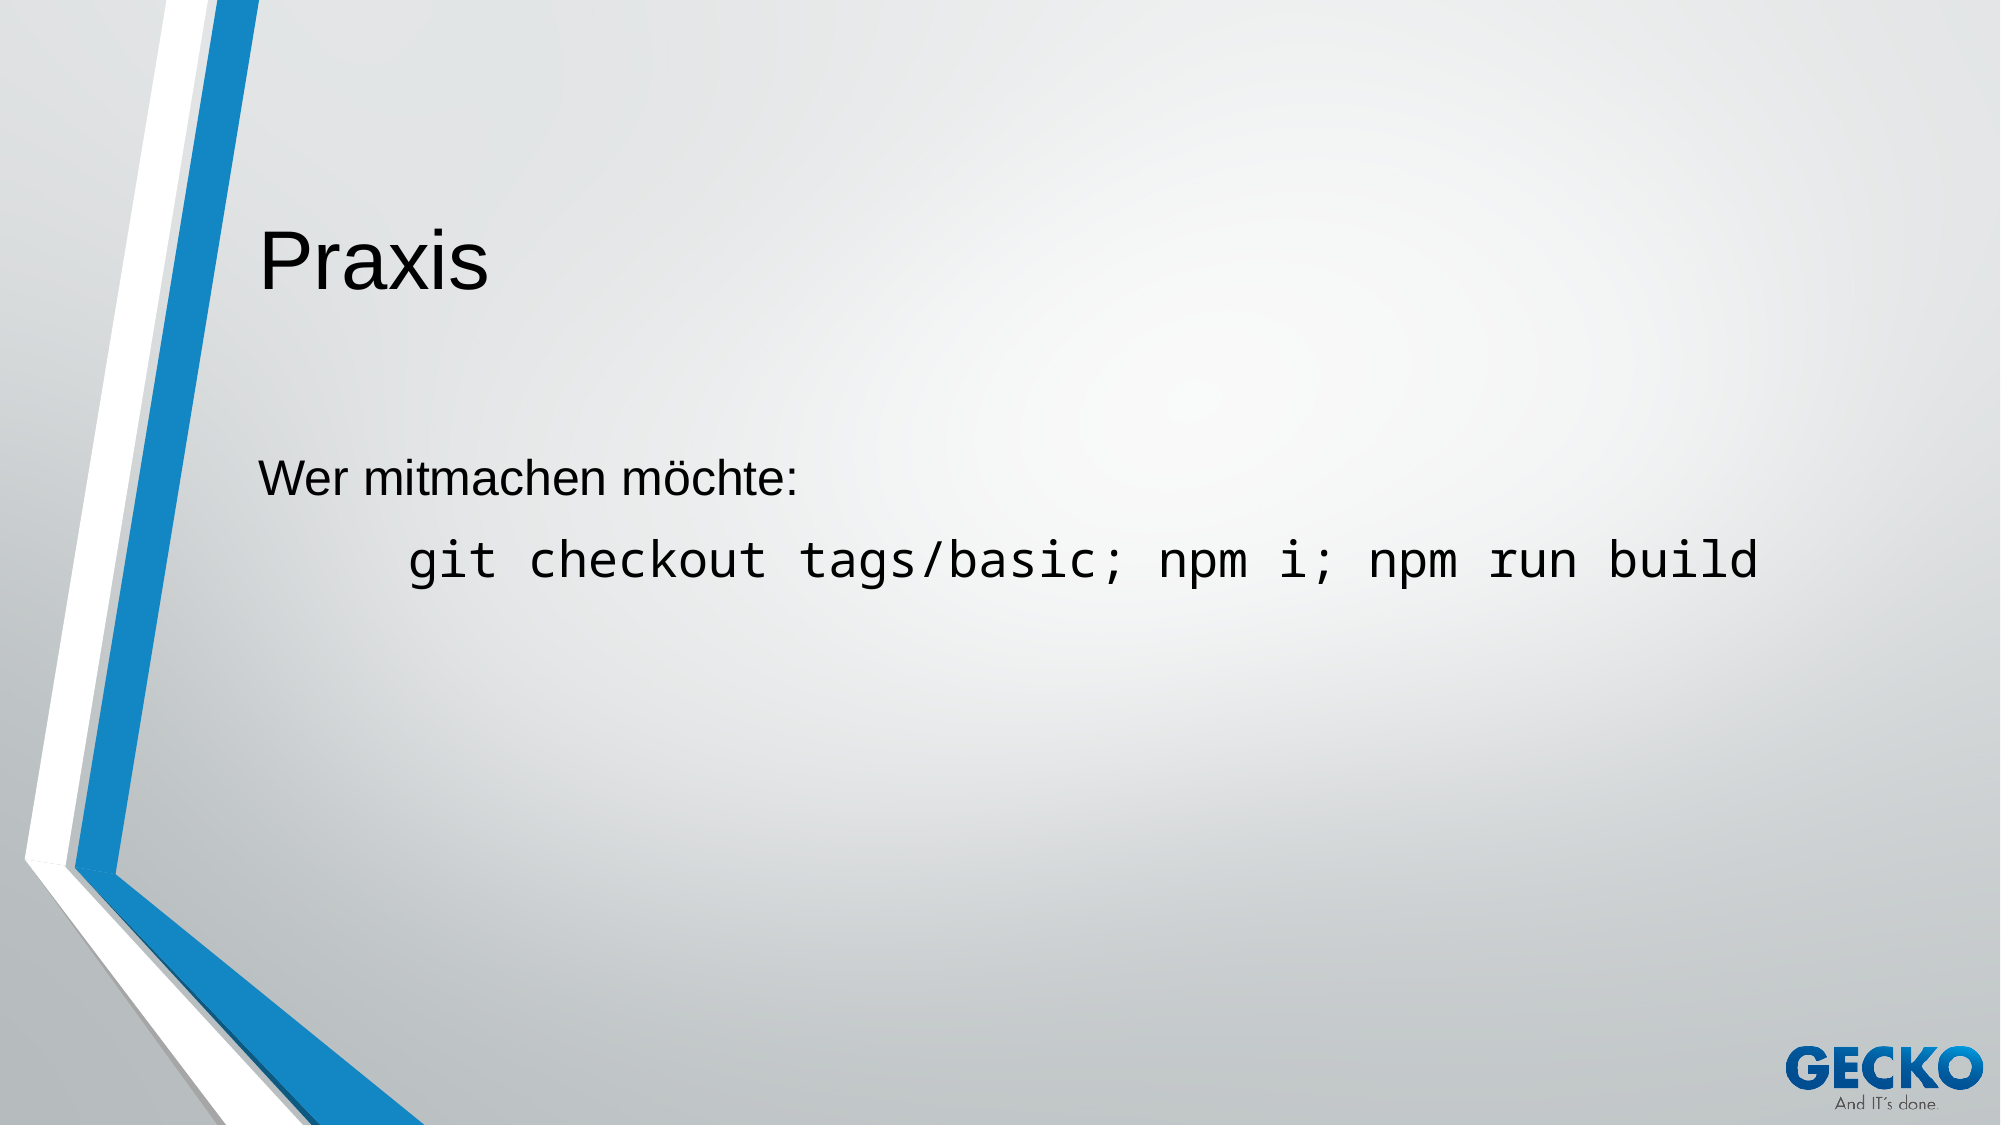

# Praxis
Wer mitmachen möchte:
	git checkout tags/basic; npm i; npm run build